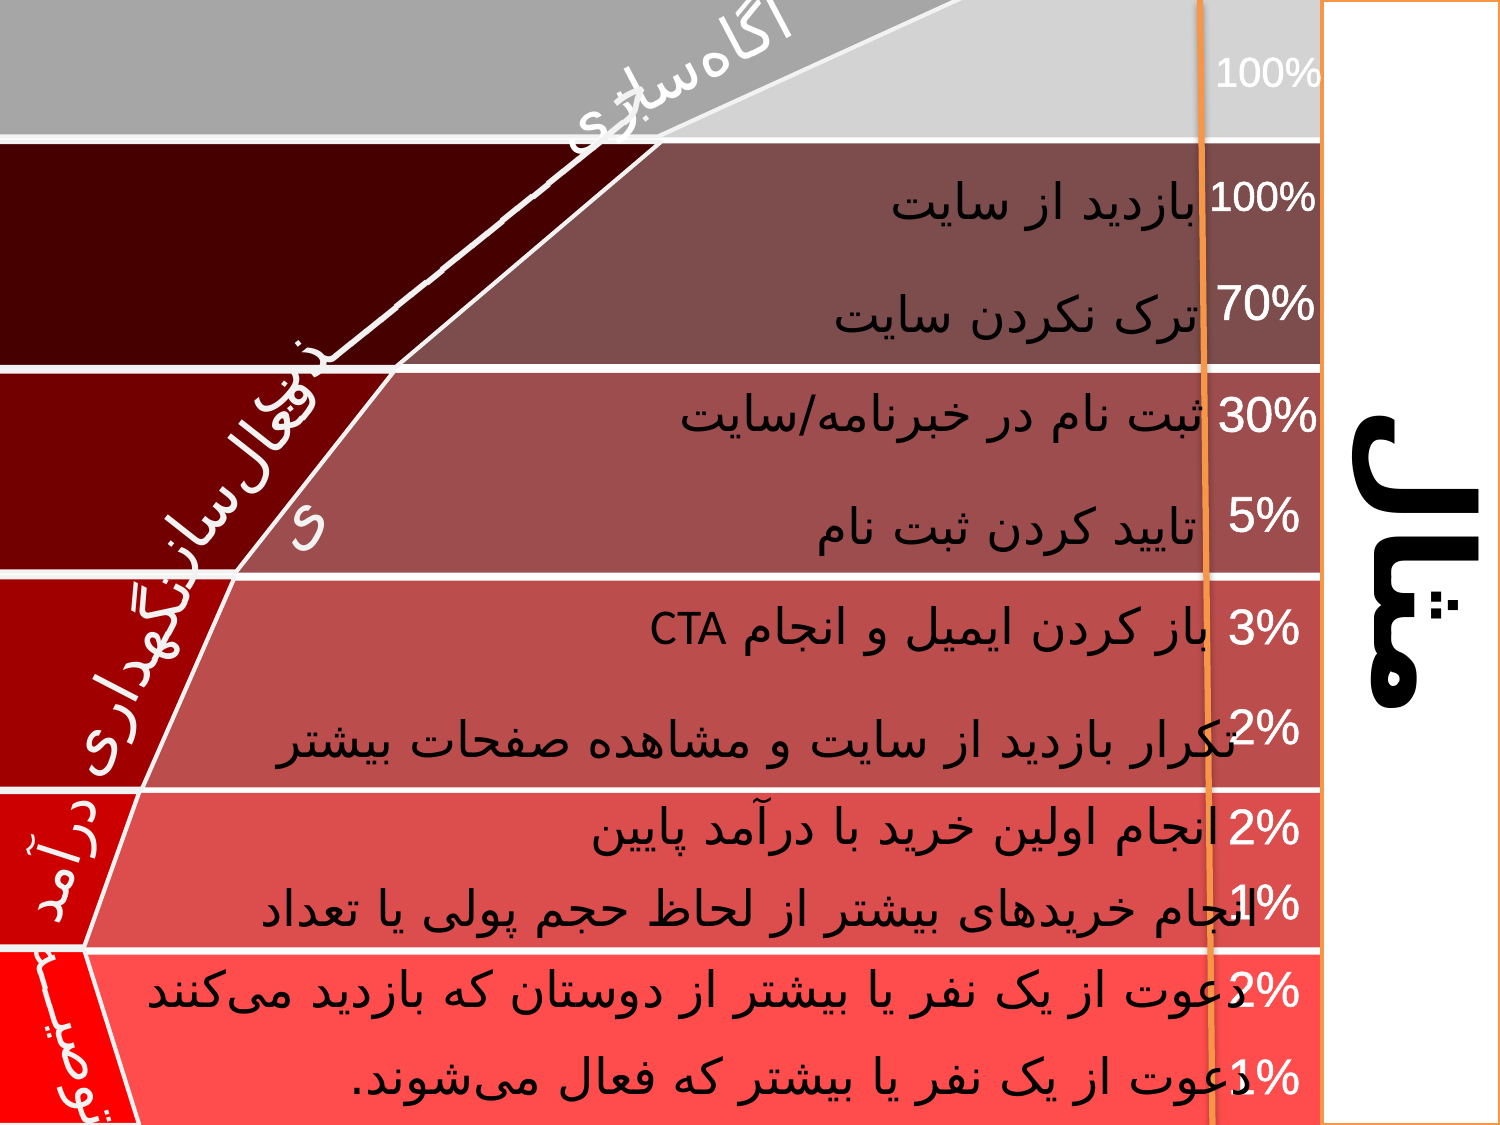

آگاه‌سازی
100%

100%
بازدید از سایت
جـــــــــــــــــــذب
70%
ترک نکردن سایت

ثبت نام در خبرنامه/سایت
30%
فعال‌سازی
مثال
5%
تایید کردن ثبت نام

3%
باز کردن ایمیل و انجام CTA
نگهداری
2%
تکرار بازدید از سایت و مشاهده صفحات بیشتر
2%
انجام اولین خرید با درآمد پایین

درآمد
1%
انجام خریدهای بیشتر از لحاظ حجم پولی یا تعداد
2%
دعوت از یک نفر یا بیشتر از دوستان که بازدید می‌کنند

توصیـــه
1%
دعوت از یک نفر یا بیشتر که فعال می‌شوند.